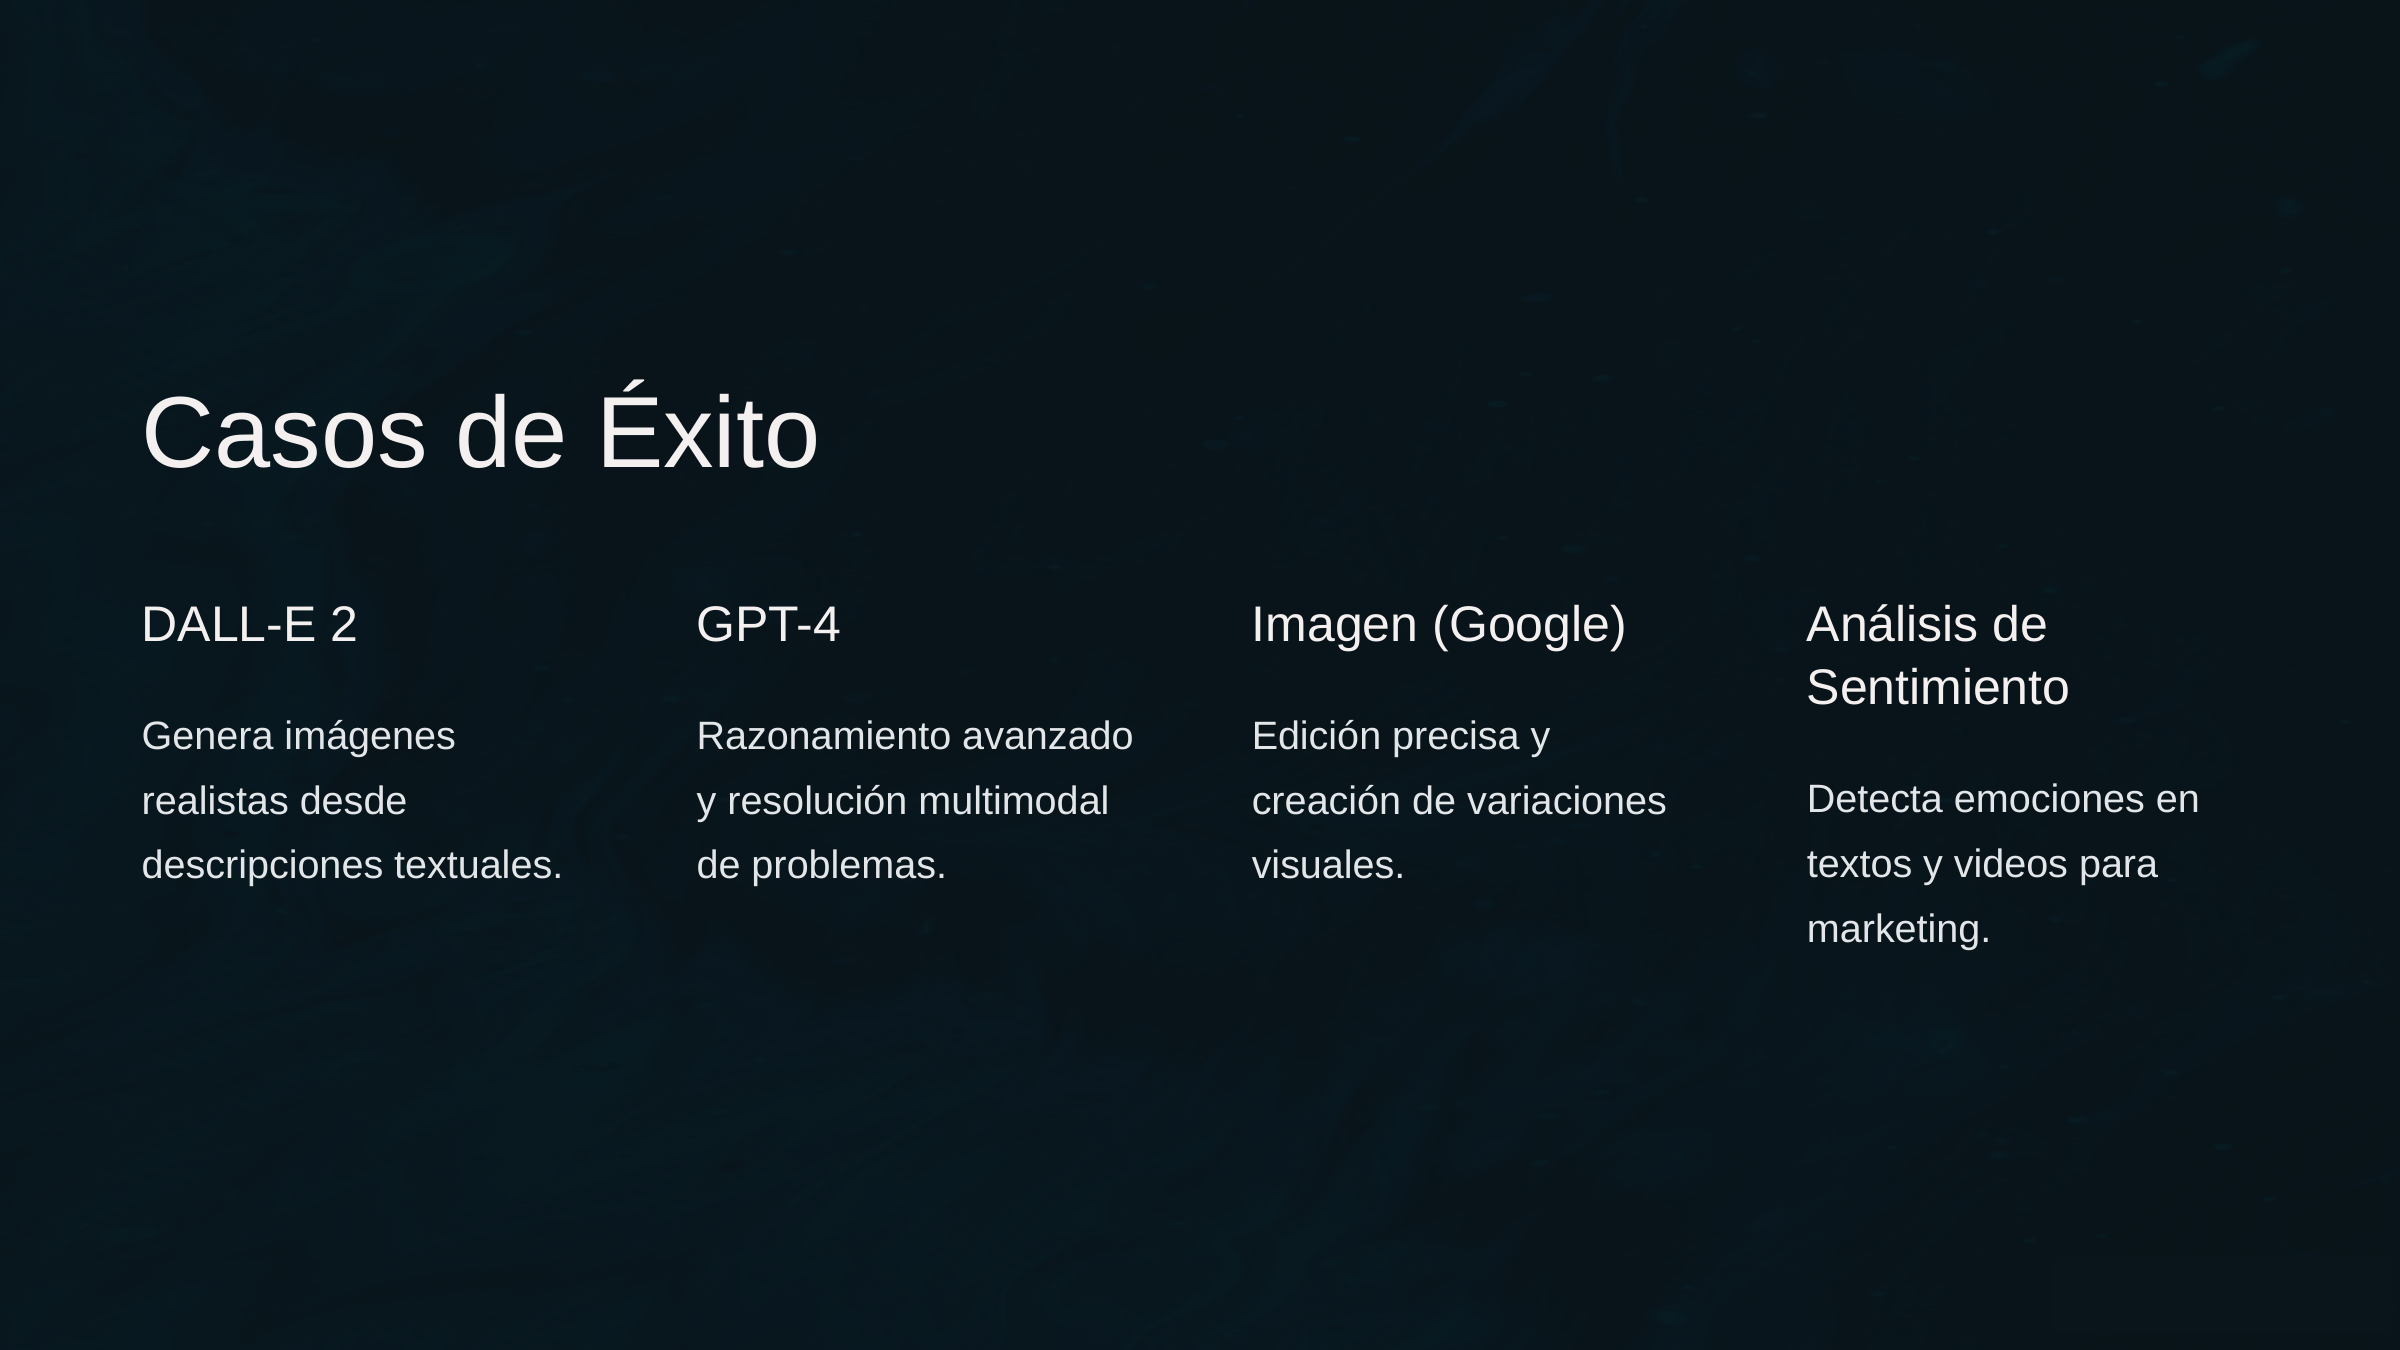

Casos de Éxito
DALL-E 2
GPT-4
Imagen (Google)
Análisis de Sentimiento
Genera imágenes realistas desde descripciones textuales.
Razonamiento avanzado y resolución multimodal de problemas.
Edición precisa y creación de variaciones visuales.
Detecta emociones en textos y videos para marketing.